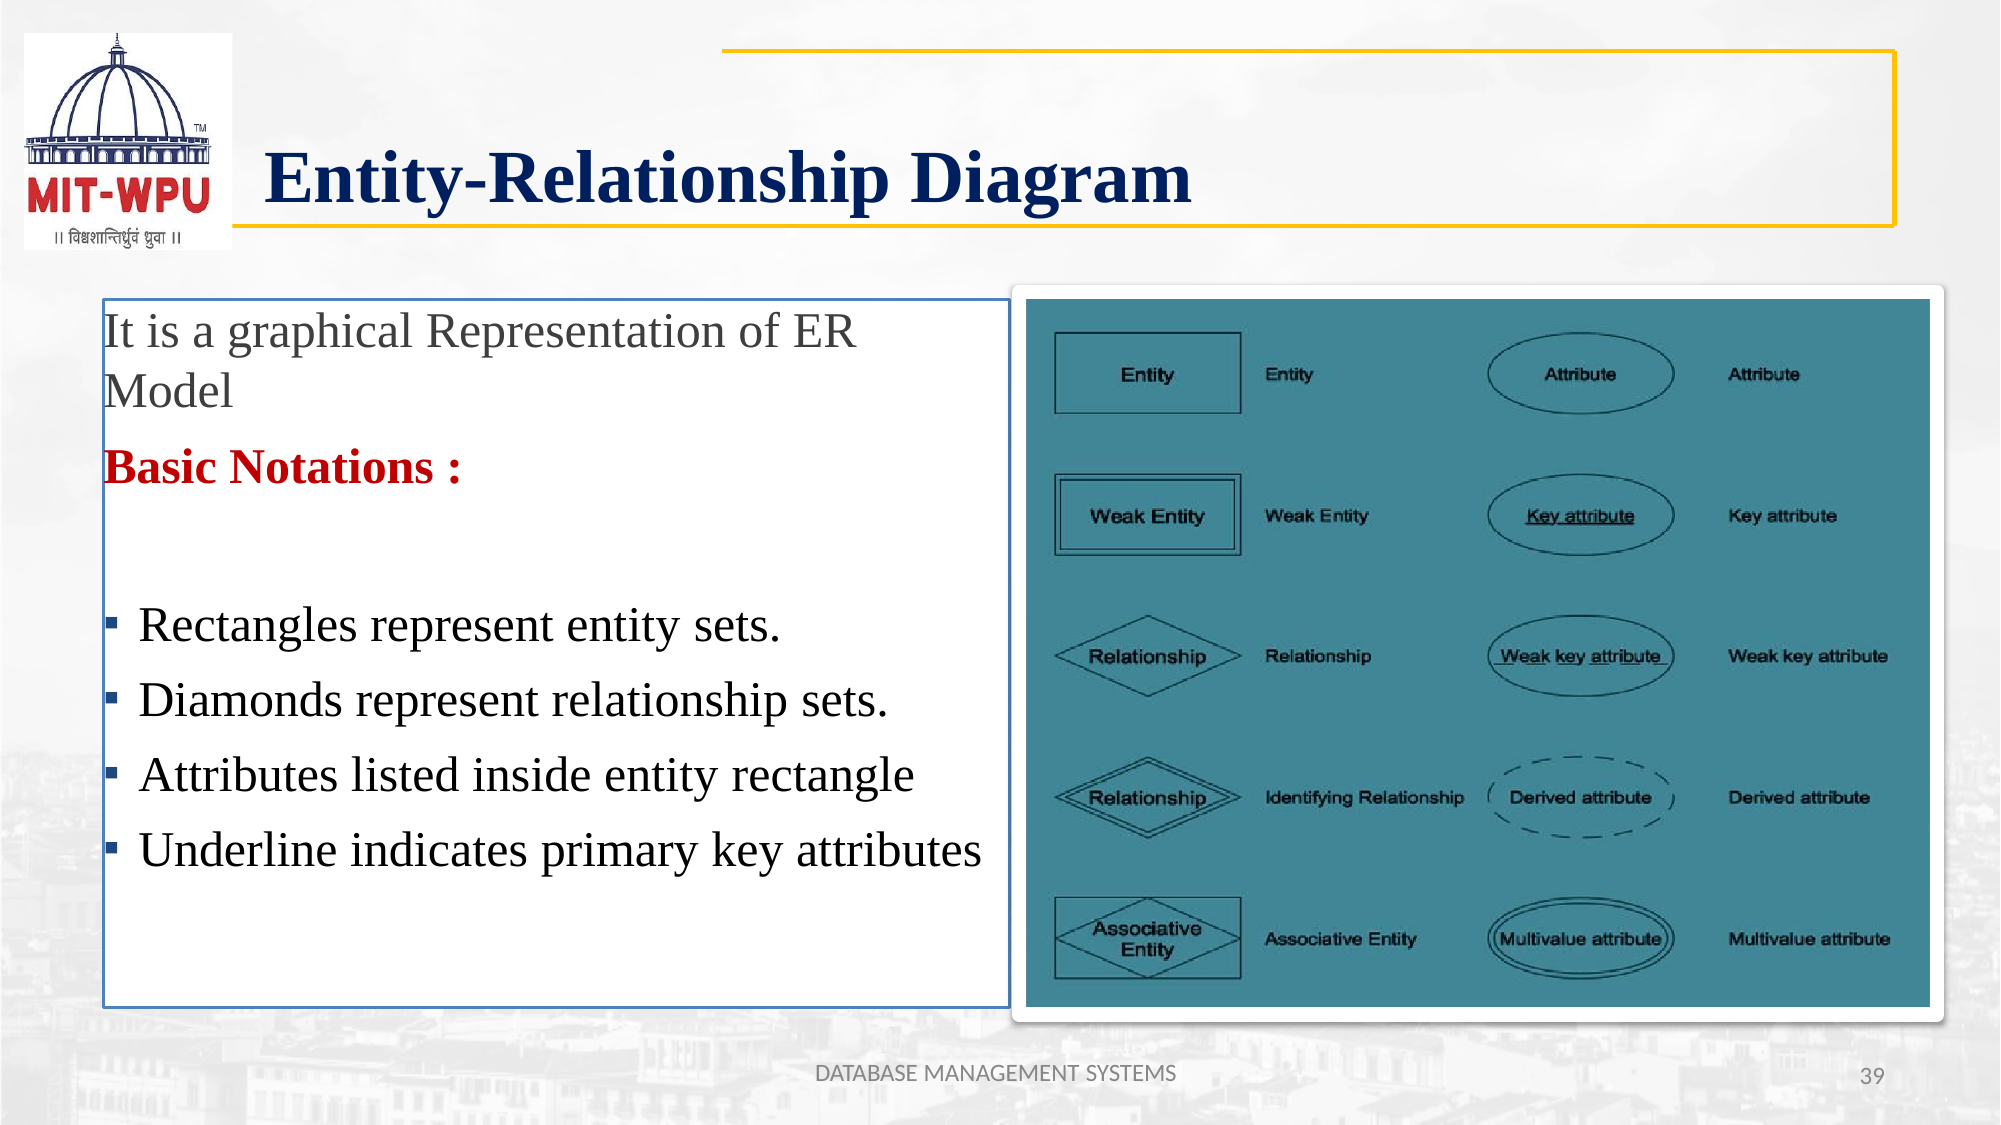

# Entity-Relationship Diagram

It is a graphical Representation of ER Model
Basic Notations :

Rectangles represent entity sets.
Diamonds represent relationship sets.
Attributes listed inside entity rectangle
Underline indicates primary key attributes

DATABASE MANAGEMENT SYSTEMS
39